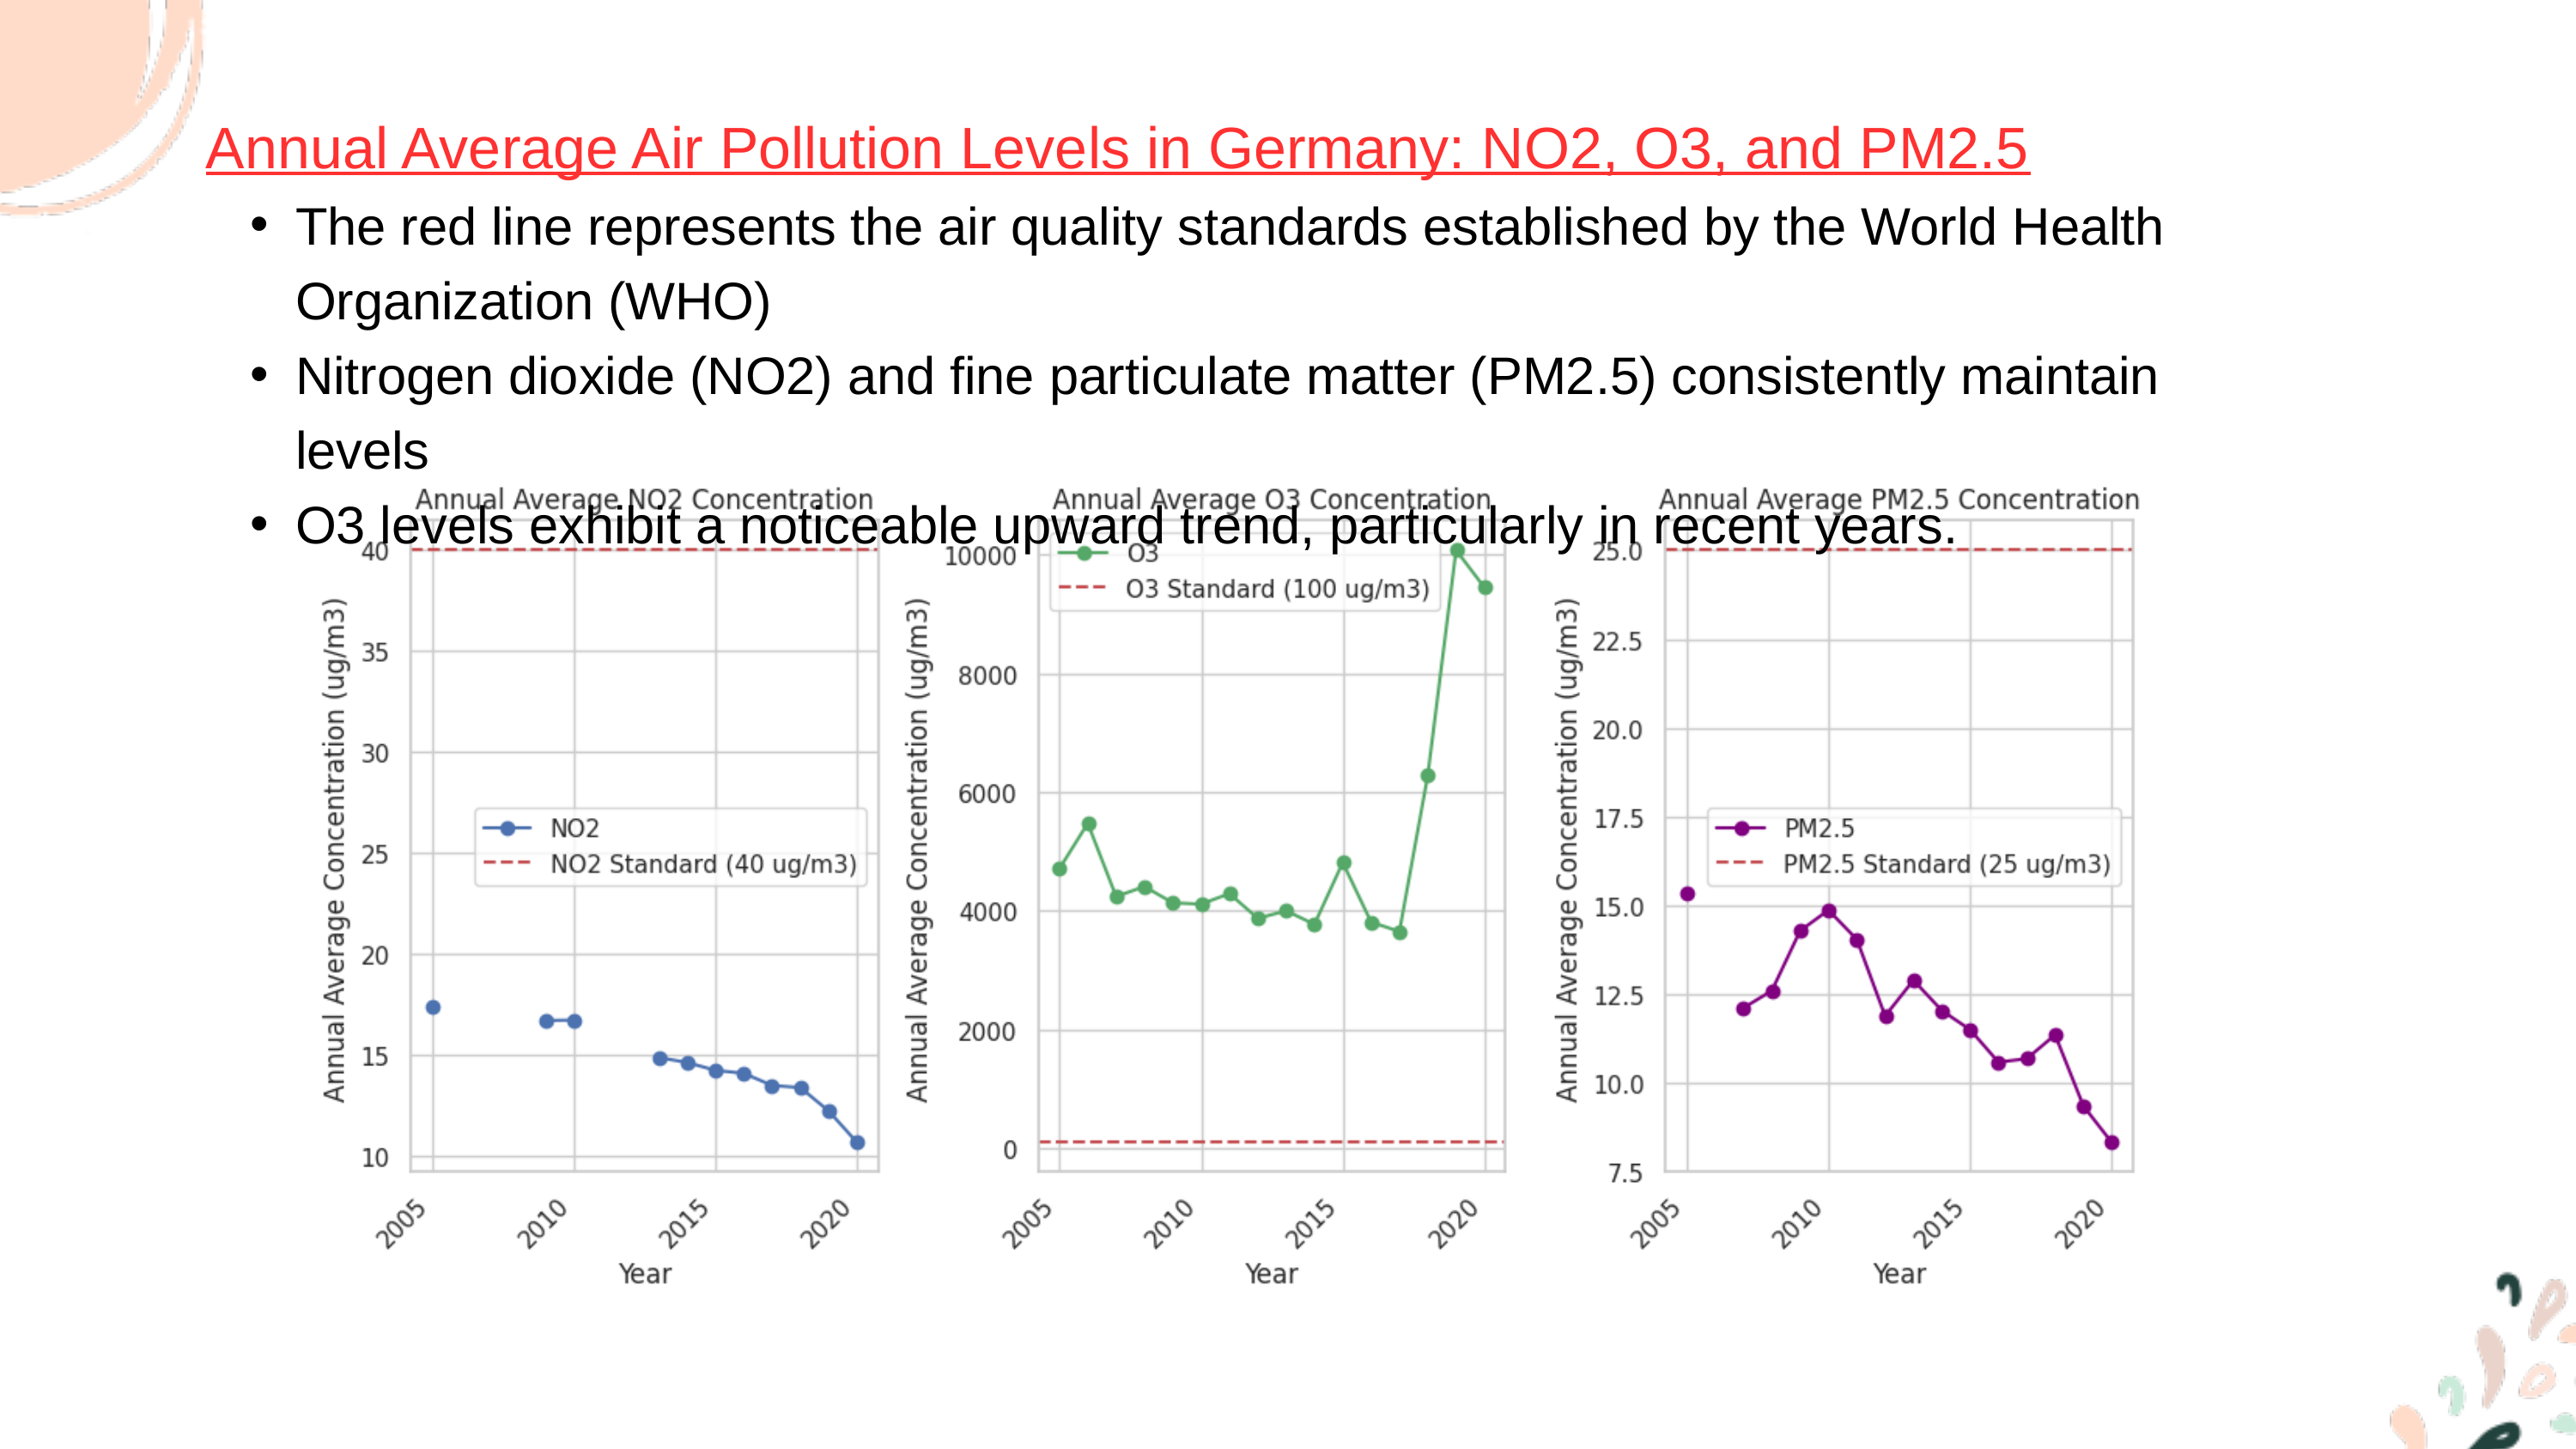

Annual Average Air Pollution Levels in Germany: NO2, O3, and PM2.5
The red line represents the air quality standards established by the World Health Organization (WHO)
Nitrogen dioxide (NO2) and fine particulate matter (PM2.5) consistently maintain levels
O3 levels exhibit a noticeable upward trend, particularly in recent years.